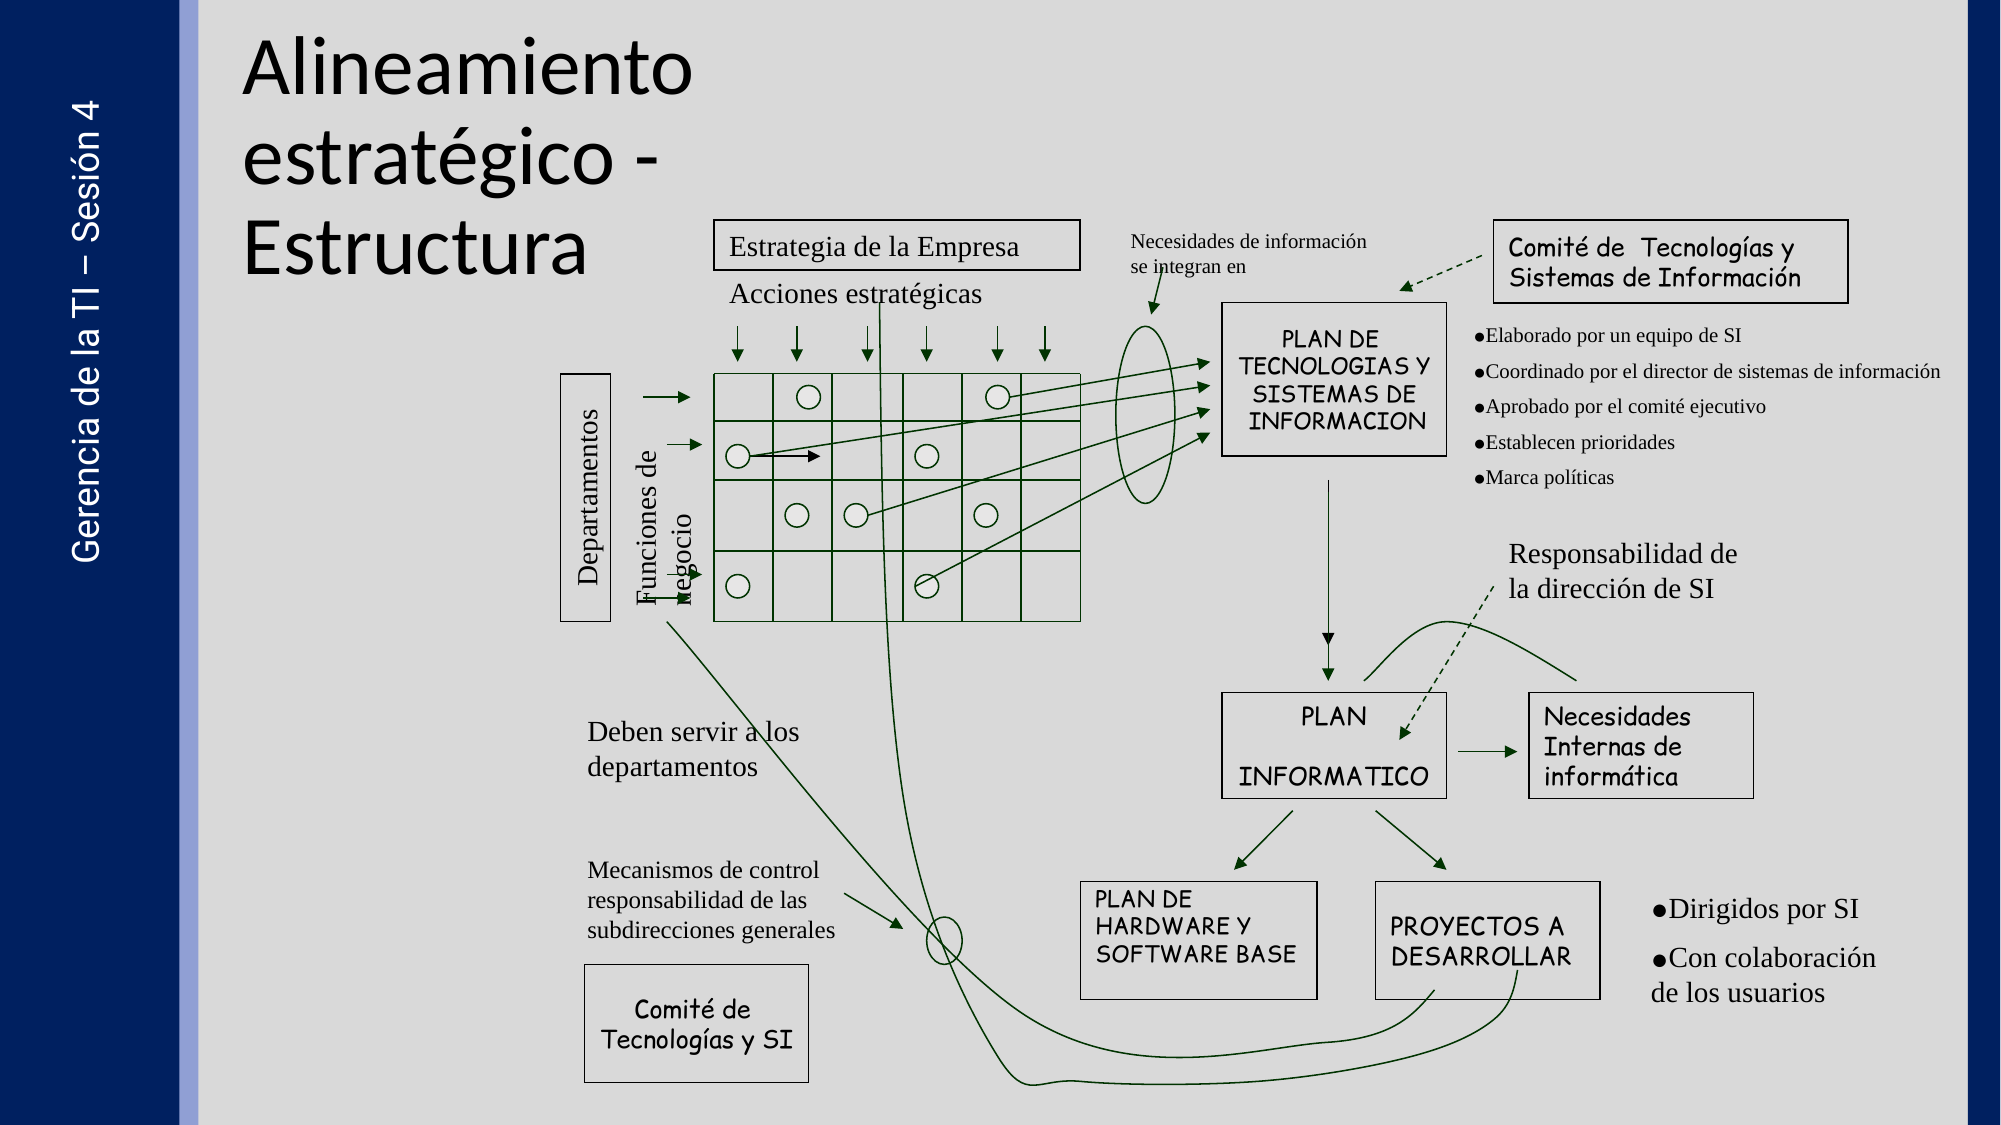

Alineamiento estratégico - Estructura
Estrategia de la Empresa
Necesidades de información se integran en
Comité de  Tecnologías y
Sistemas de Información
Acciones estratégicas

PLAN DE
TECNOLOGIAS Y
SISTEMAS DE
 INFORMACION
Elaborado por un equipo de SI
Coordinado por el director de sistemas de información
Aprobado por el comité ejecutivo
Establecen prioridades
Marca políticas

Funciones de negocio
Departamentos

Responsabilidad de la dirección de SI
Gerencia de la TI – Sesión 4

PLAN
 INFORMATICO
Necesidades
Internas de
informática
Deben servir a los departamentos
Mecanismos de control responsabilidad de las subdirecciones generales
PLAN DE
HARDWARE Y
SOFTWARE BASE

PROYECTOS A
DESARROLLAR
Dirigidos por SI
Con colaboración de los usuarios

Comité de
Tecnologías y SI